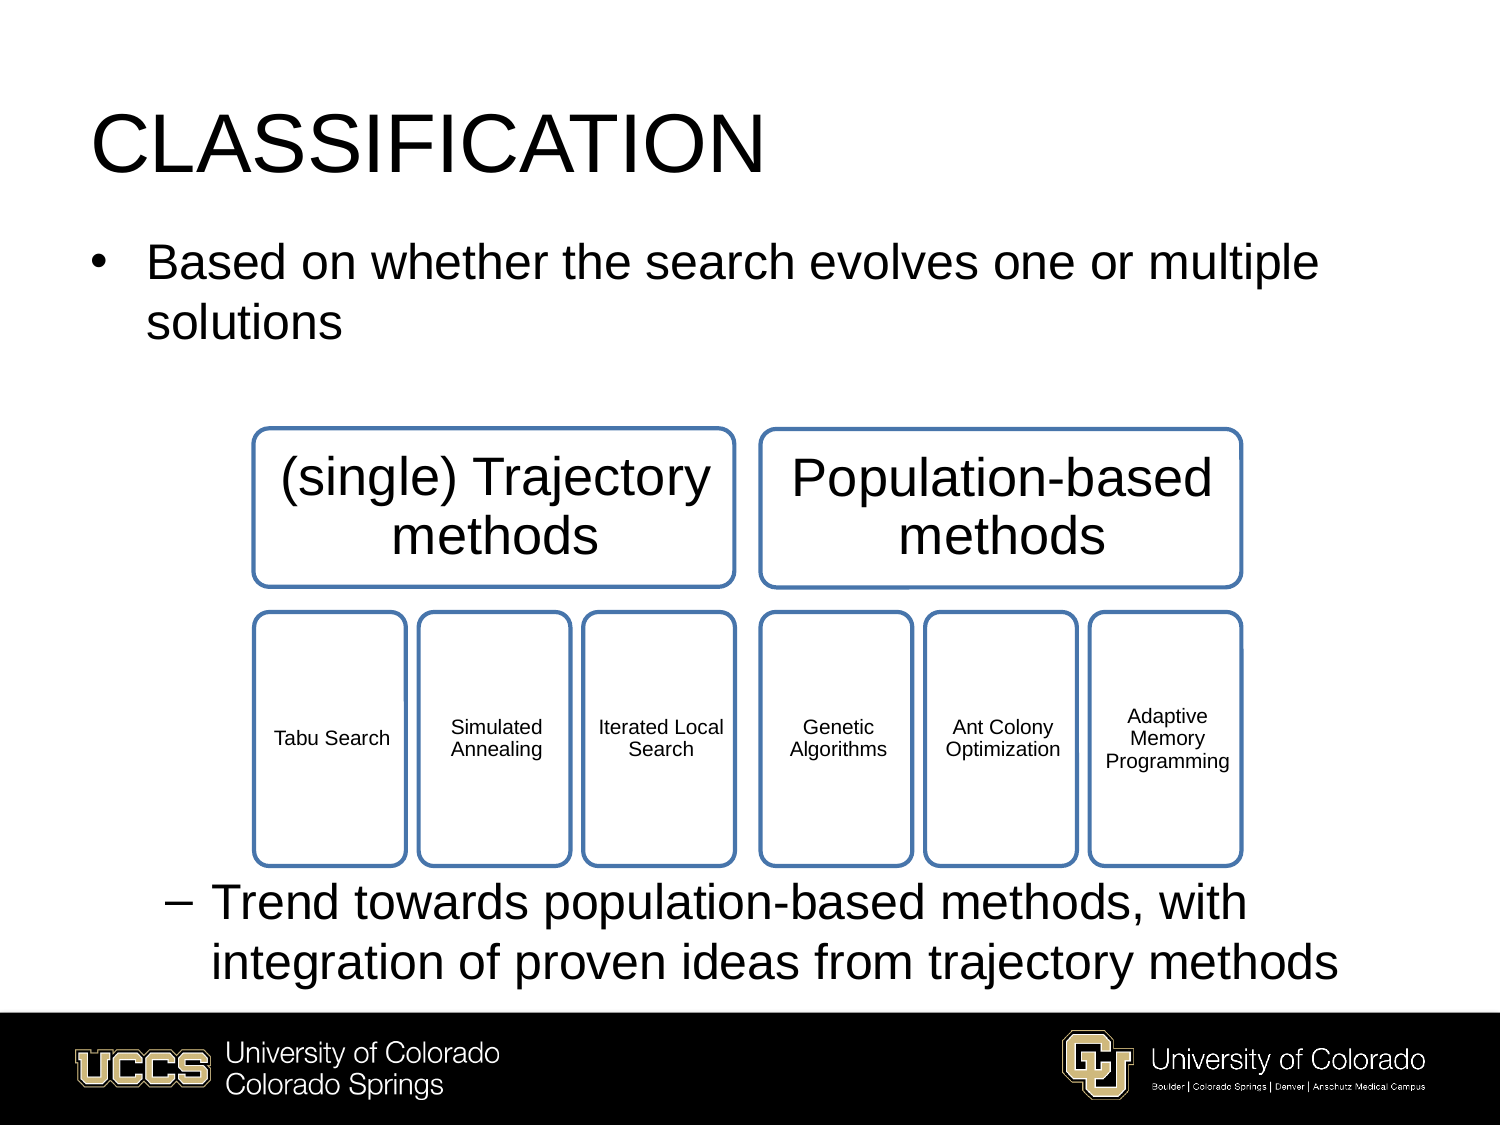

# CLASSIFICATION
Based on whether the search evolves one or multiple solutions

Trend towards population-based methods, with integration of proven ideas from trajectory methods
(single) Trajectory methods
Tabu Search
Simulated Annealing
Iterated Local Search
Population-based methods
Genetic Algorithms
Ant Colony Optimization
Adaptive Memory Programming